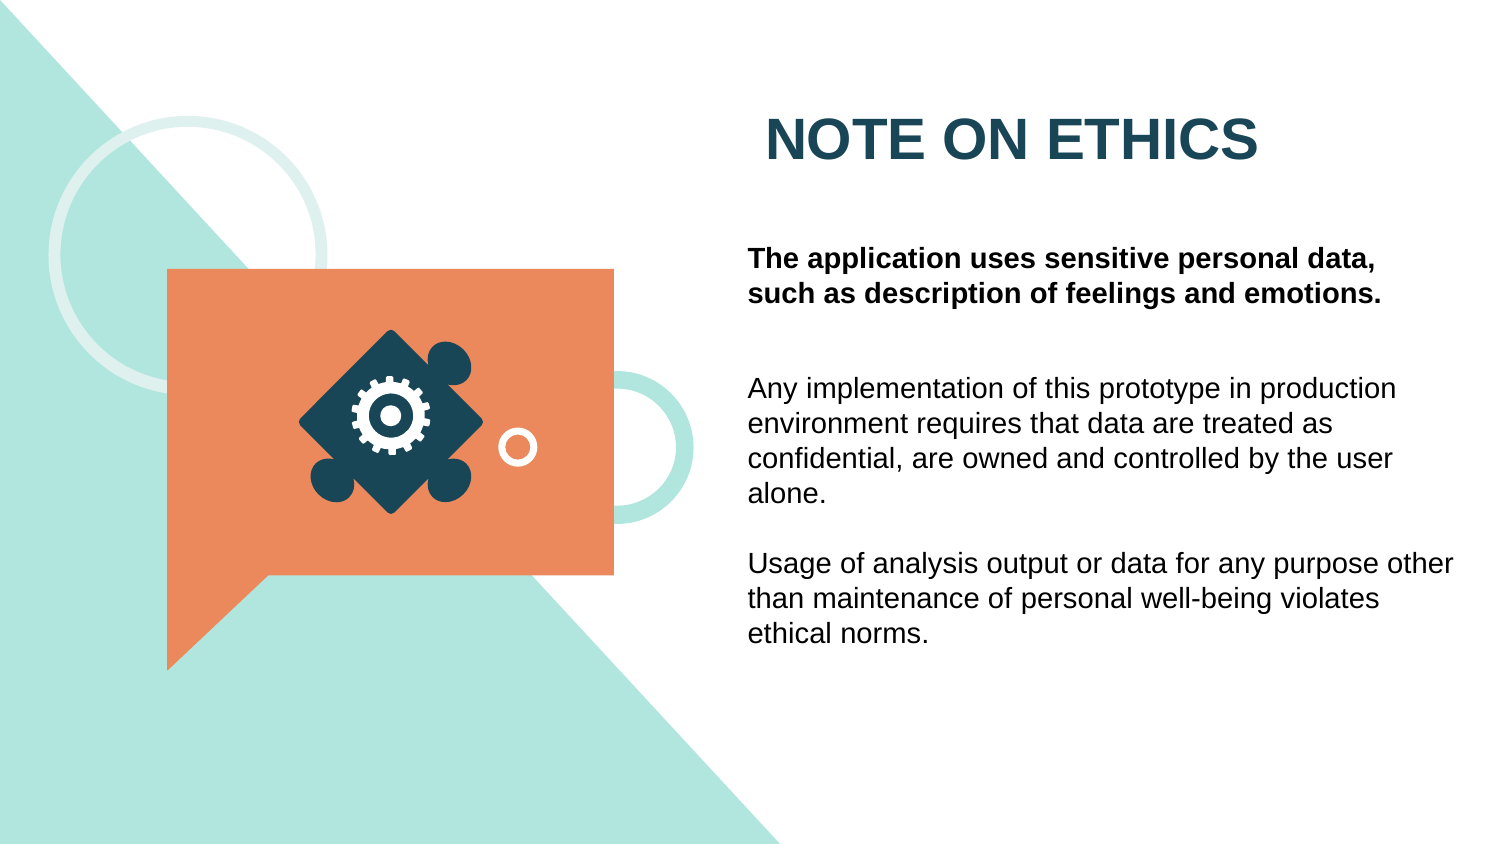

# NOTE ON ETHICS

The application uses sensitive personal data, such as description of feelings and emotions.

Any implementation of this prototype in production environment requires that data are treated as confidential, are owned and controlled by the user alone.

Usage of analysis output or data for any purpose other than maintenance of personal well-being violates ethical norms.